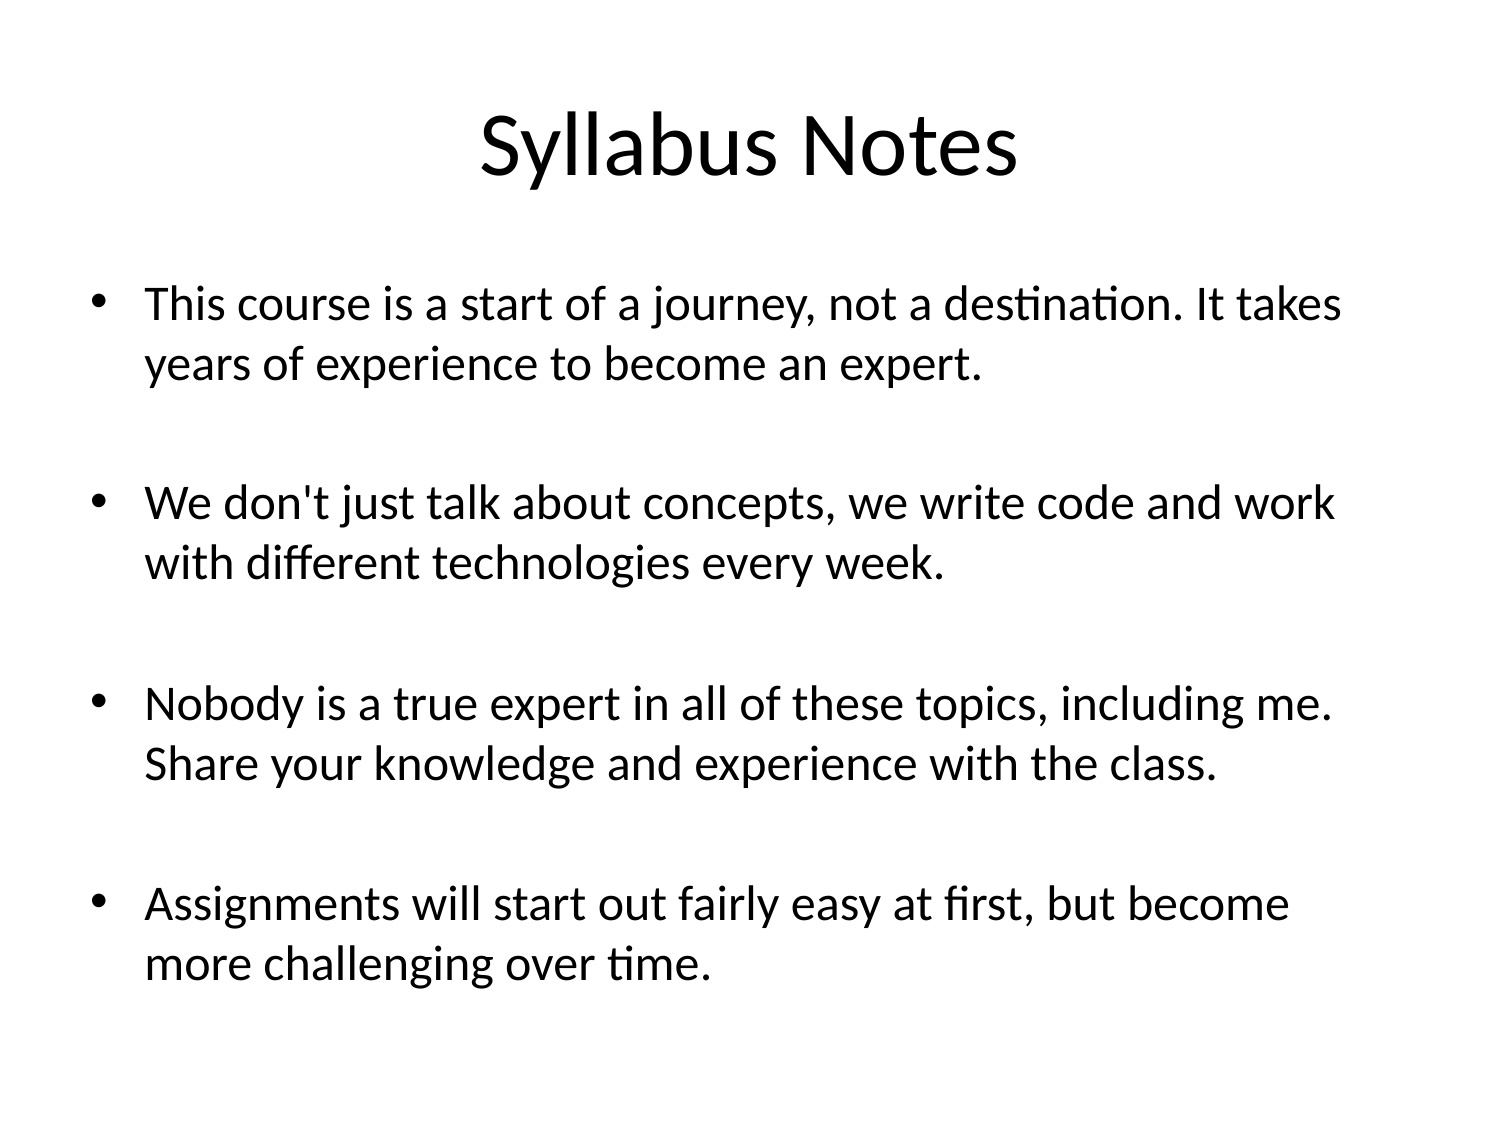

# Syllabus Notes
This course is a start of a journey, not a destination. It takes years of experience to become an expert.

We don't just talk about concepts, we write code and work with different technologies every week.

Nobody is a true expert in all of these topics, including me. Share your knowledge and experience with the class.

Assignments will start out fairly easy at first, but become more challenging over time.